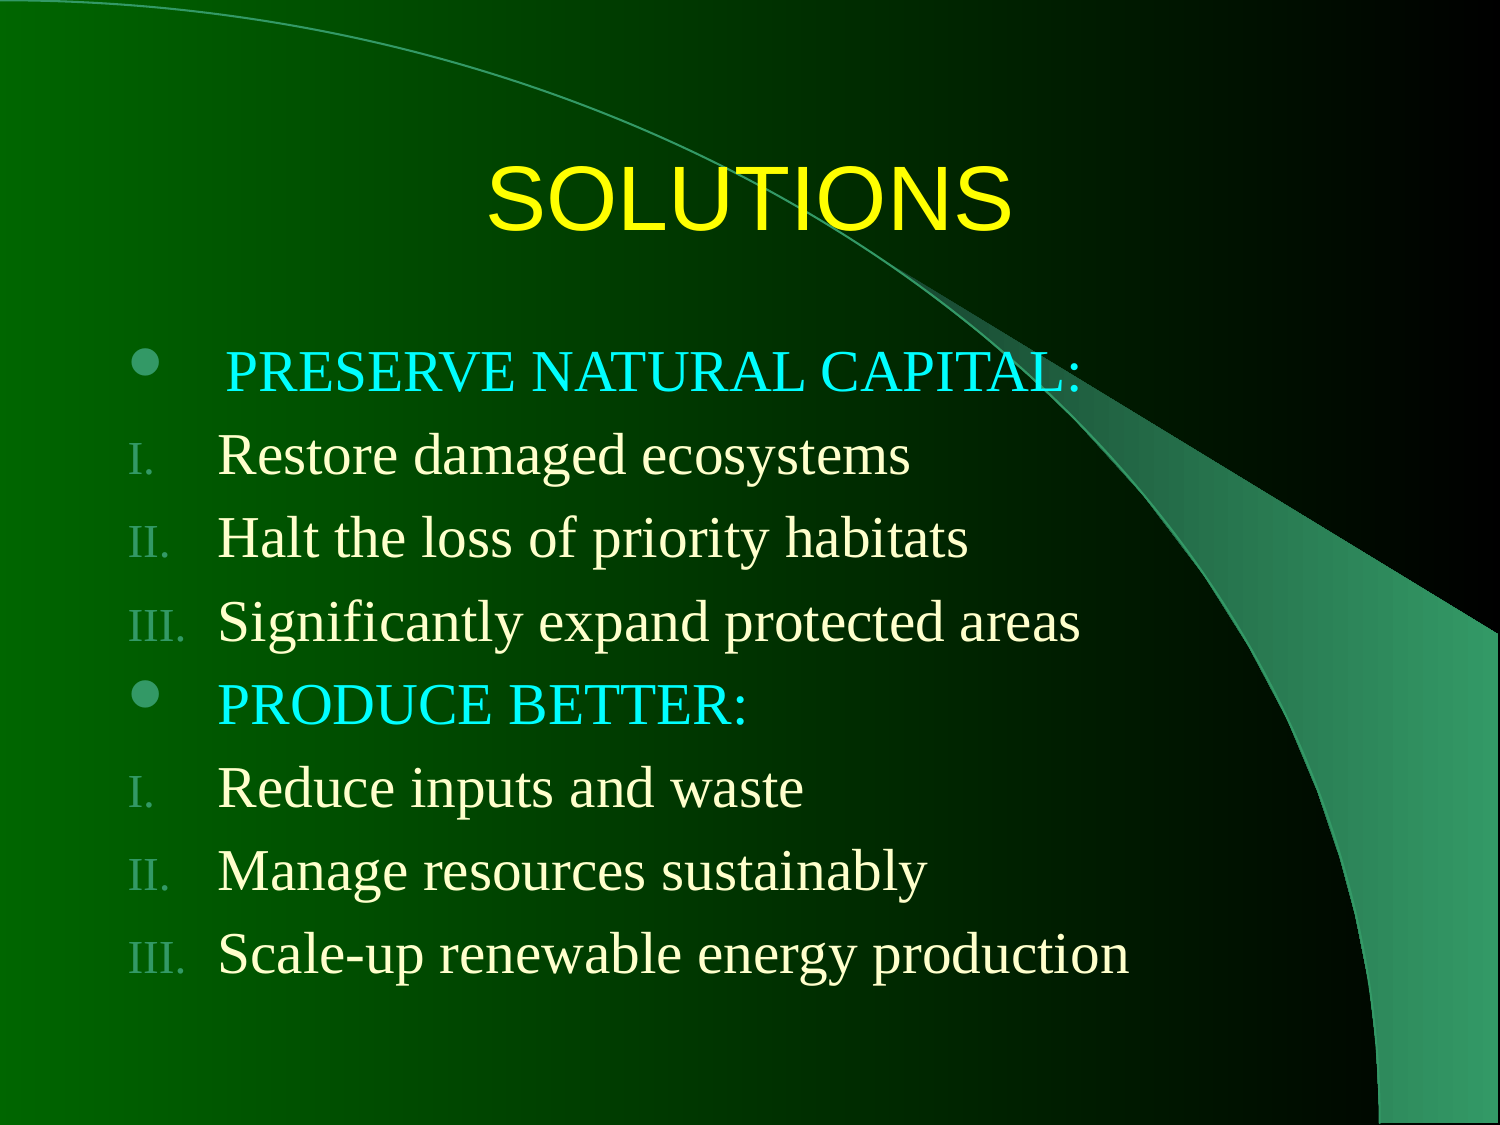

# SOLUTIONS
   PRESERVE NATURAL CAPITAL:
Restore damaged ecosystems
Halt the loss of priority habitats
Significantly expand protected areas
PRODUCE BETTER:
Reduce inputs and waste
Manage resources sustainably
Scale-up renewable energy production